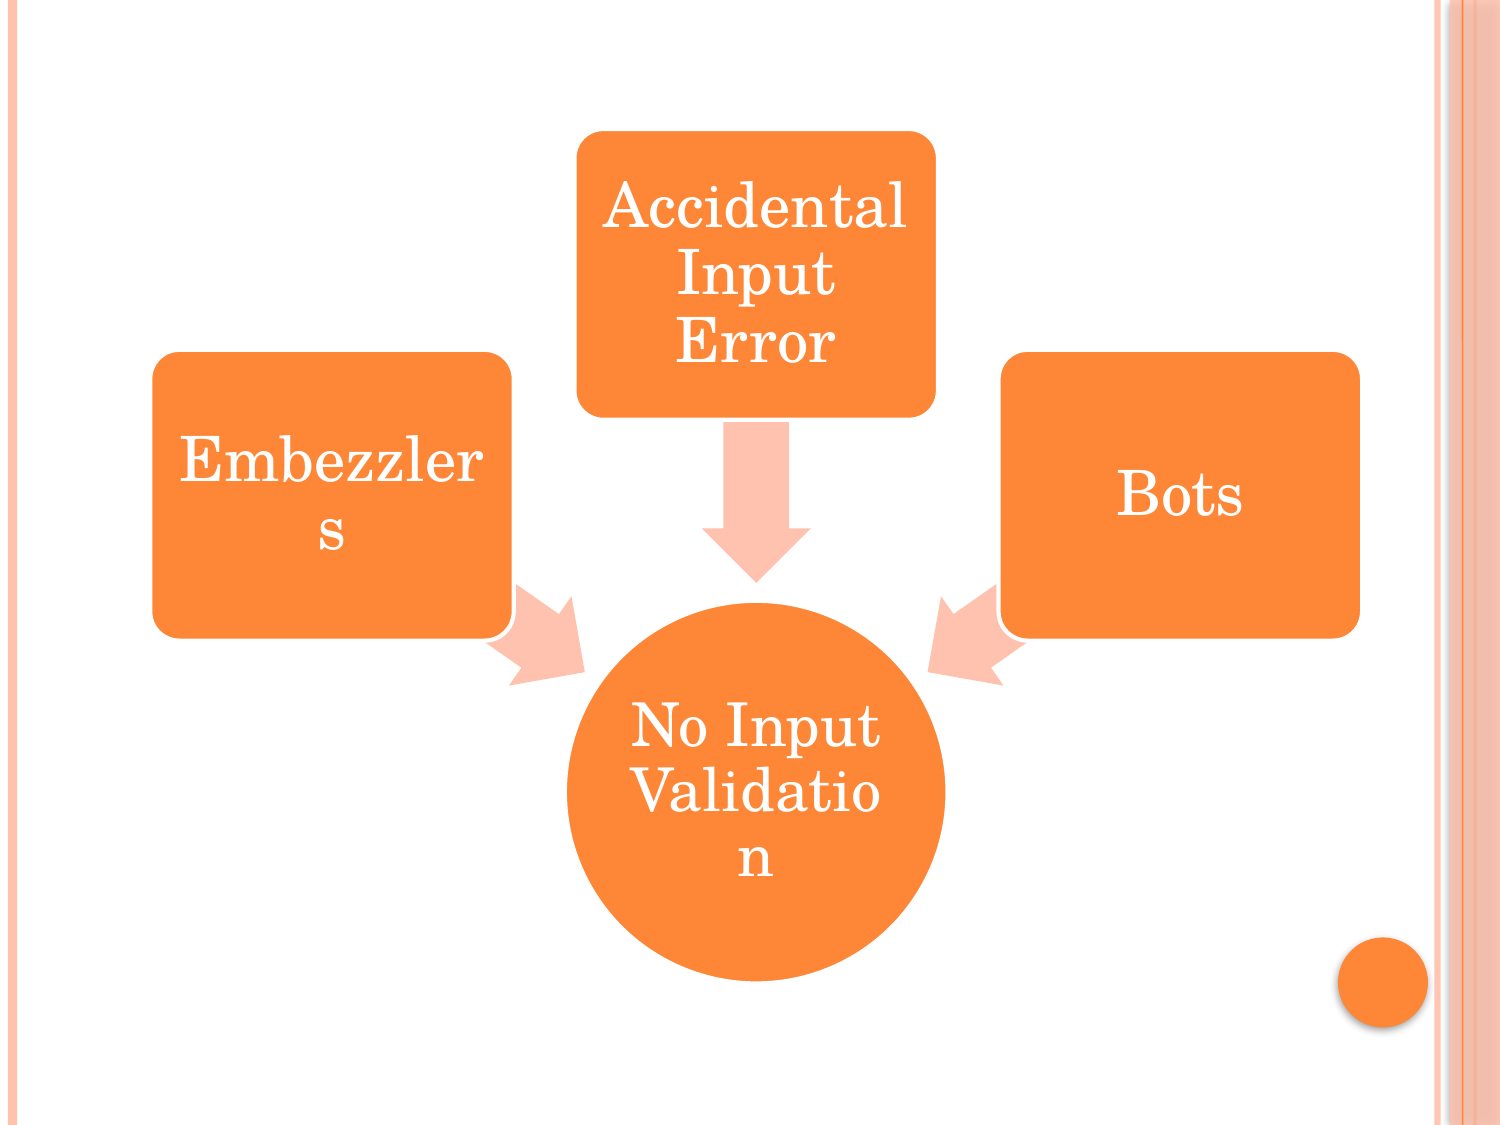

No Input Validation
Embezzlers
Accidental Input Error
Bots